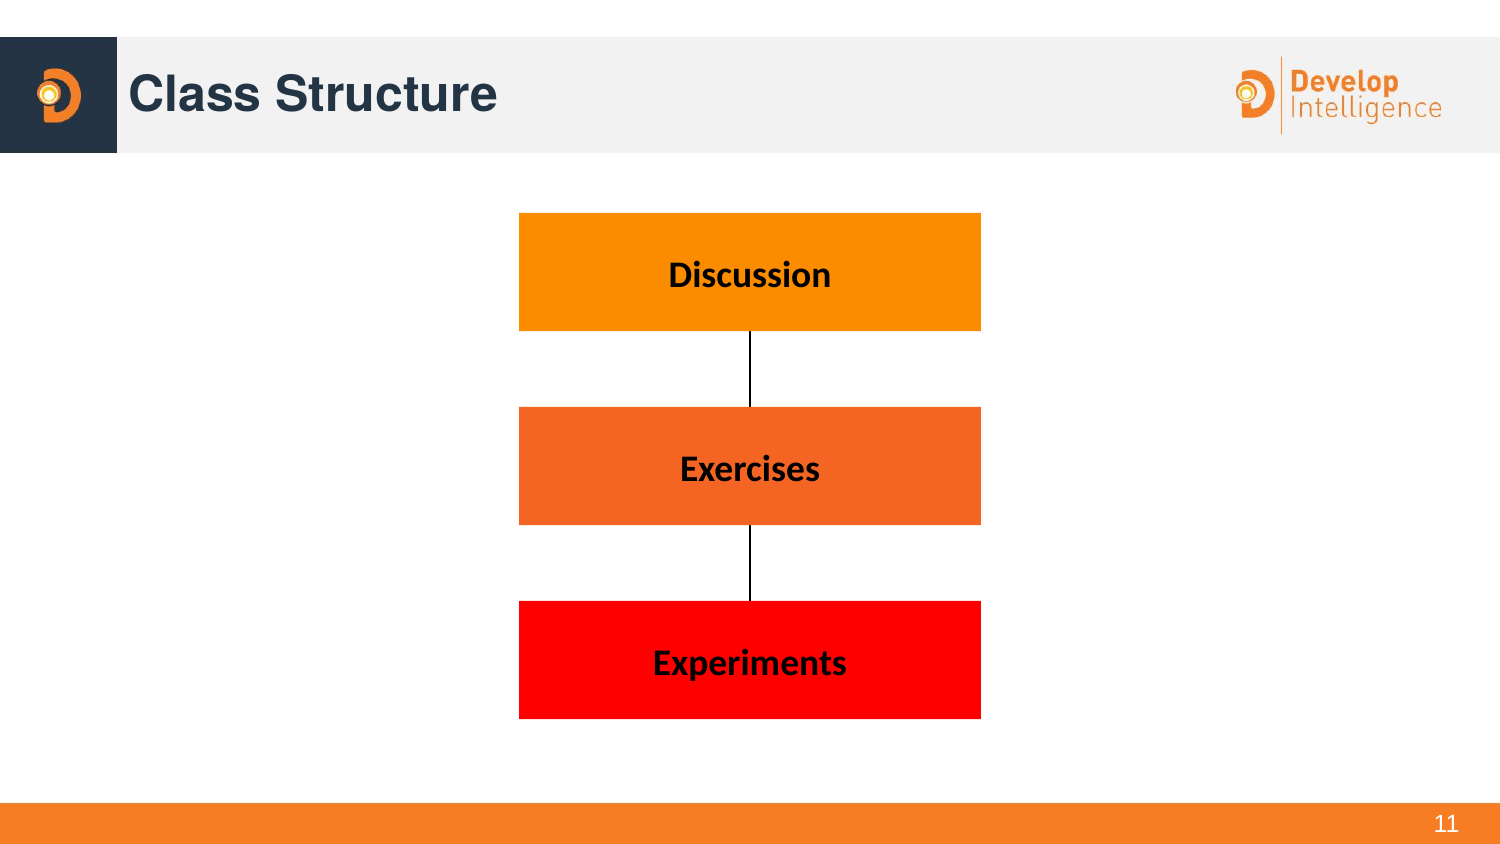

# Class Structure
Discussion
Exercises
Experiments
11